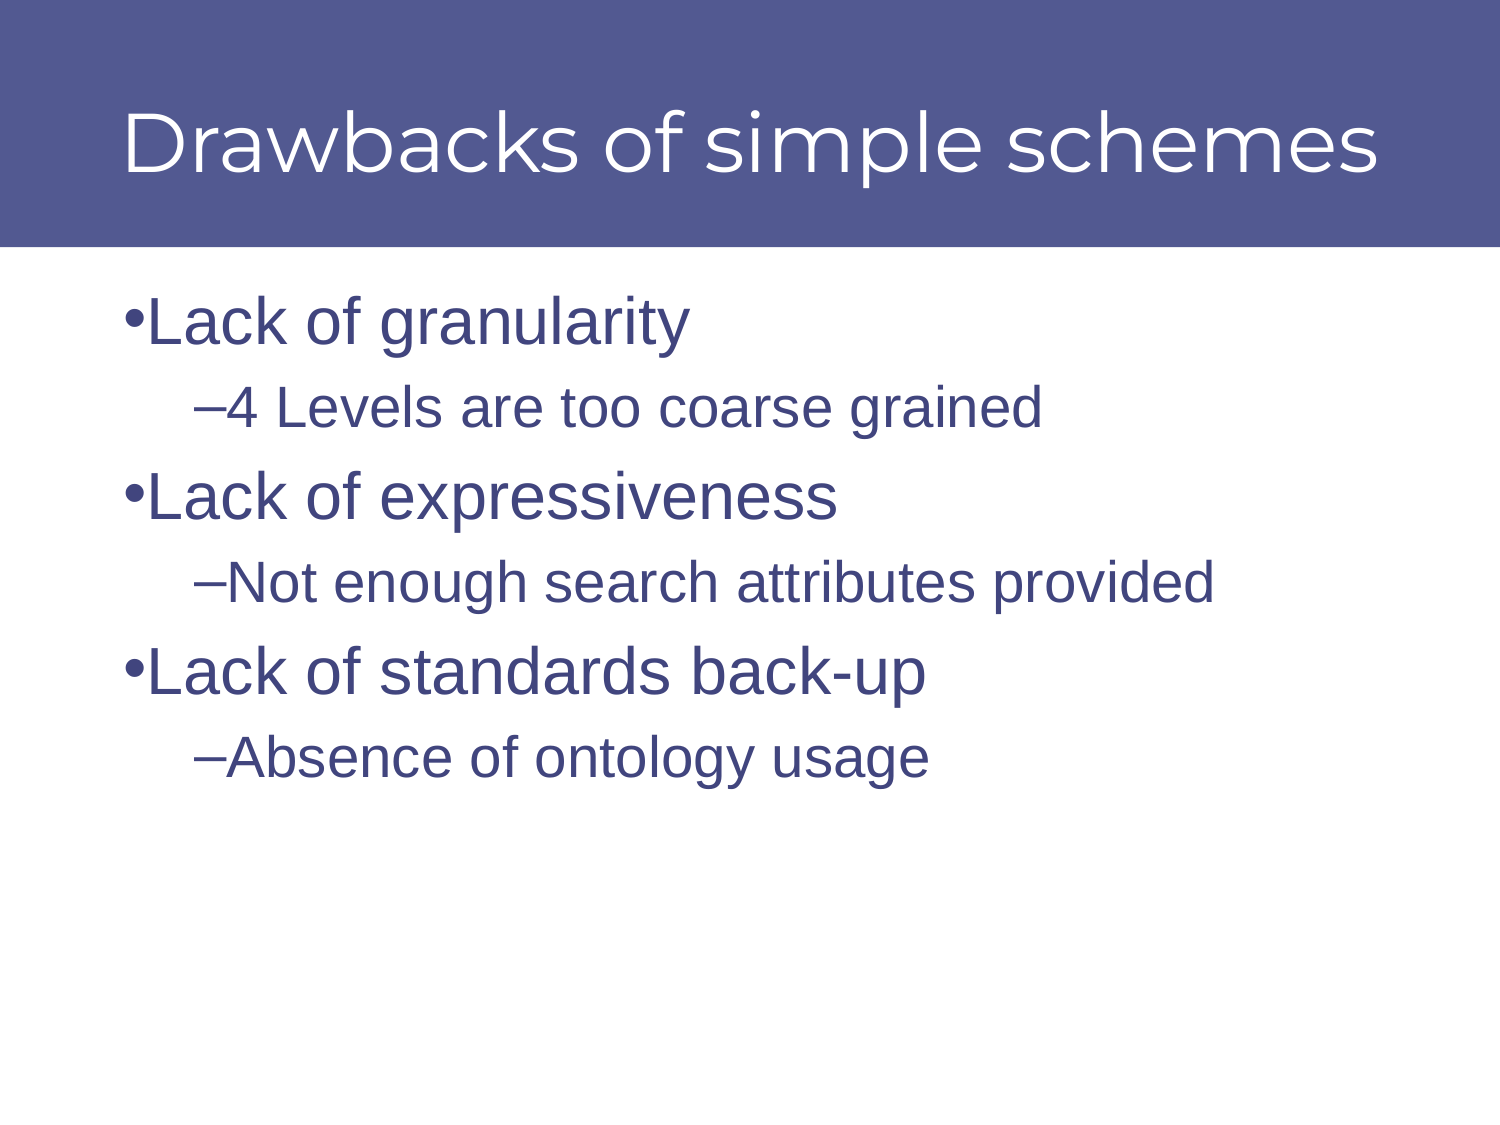

# Drawbacks of simple schemes
Lack of granularity
4 Levels are too coarse grained
Lack of expressiveness
Not enough search attributes provided
Lack of standards back-up
Absence of ontology usage